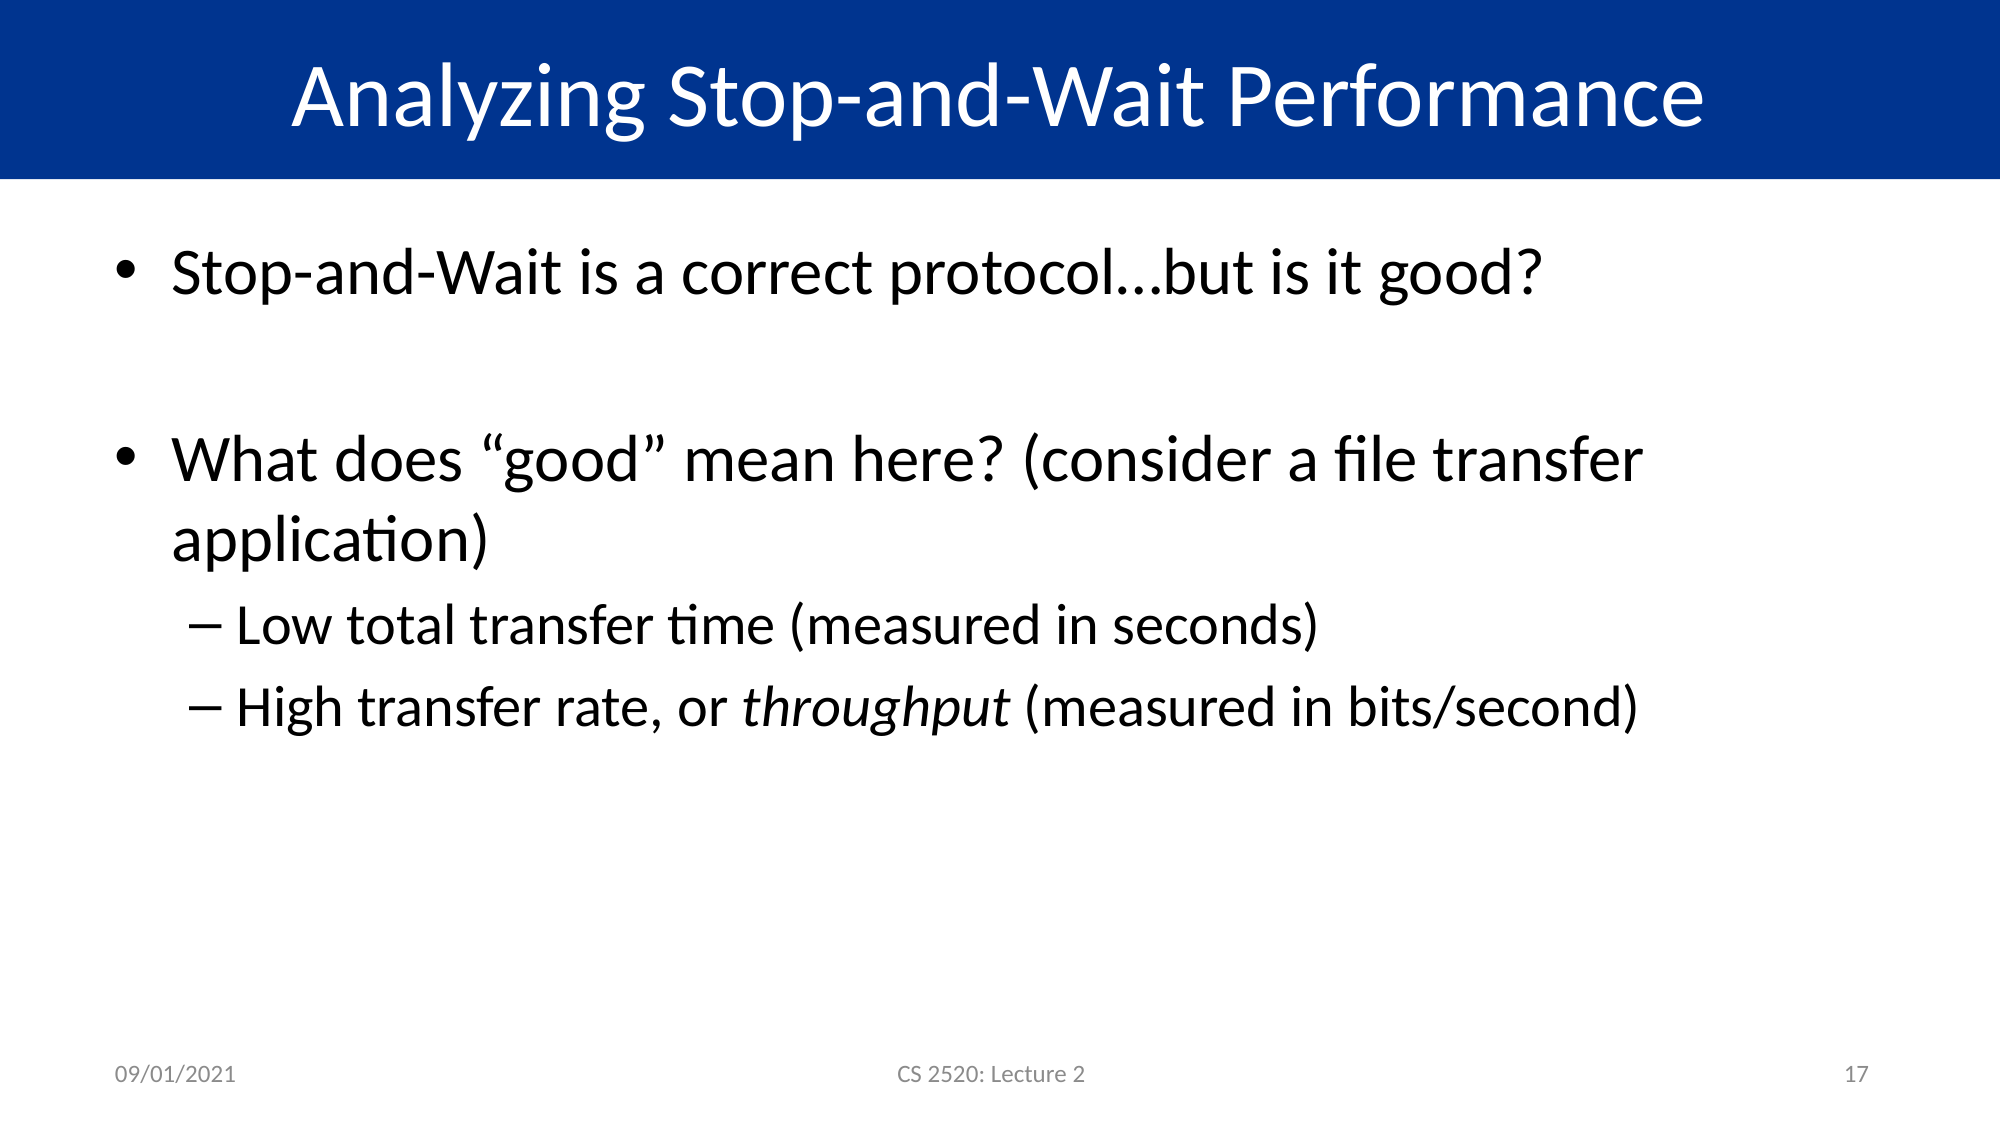

# Analyzing Stop-and-Wait Performance
Stop-and-Wait is a correct protocol…but is it good?

What does “good” mean here? (consider a file transfer application)
Low total transfer time (measured in seconds)
High transfer rate, or throughput (measured in bits/second)
09/01/2021
CS 2520: Lecture 2
17